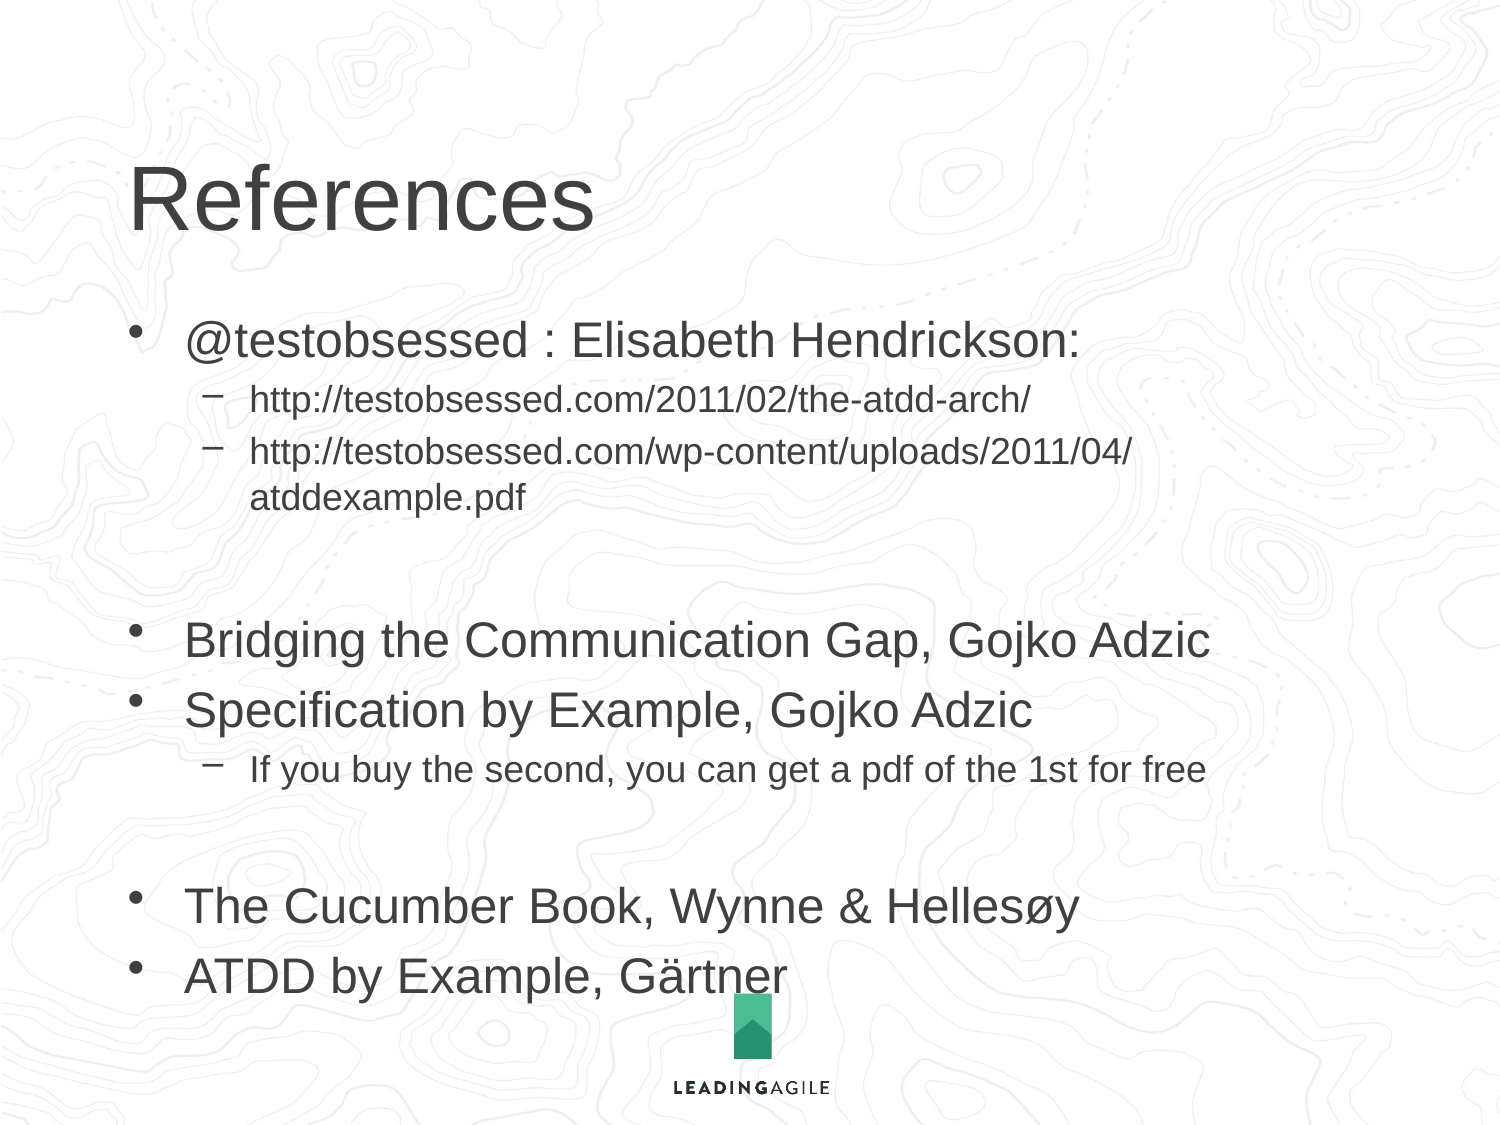

# References
@testobsessed : Elisabeth Hendrickson:
http://testobsessed.com/2011/02/the-atdd-arch/
http://testobsessed.com/wp-content/uploads/2011/04/atddexample.pdf

Bridging the Communication Gap, Gojko Adzic
Specification by Example, Gojko Adzic
If you buy the second, you can get a pdf of the 1st for free

The Cucumber Book, Wynne & Hellesøy
ATDD by Example, Gärtner